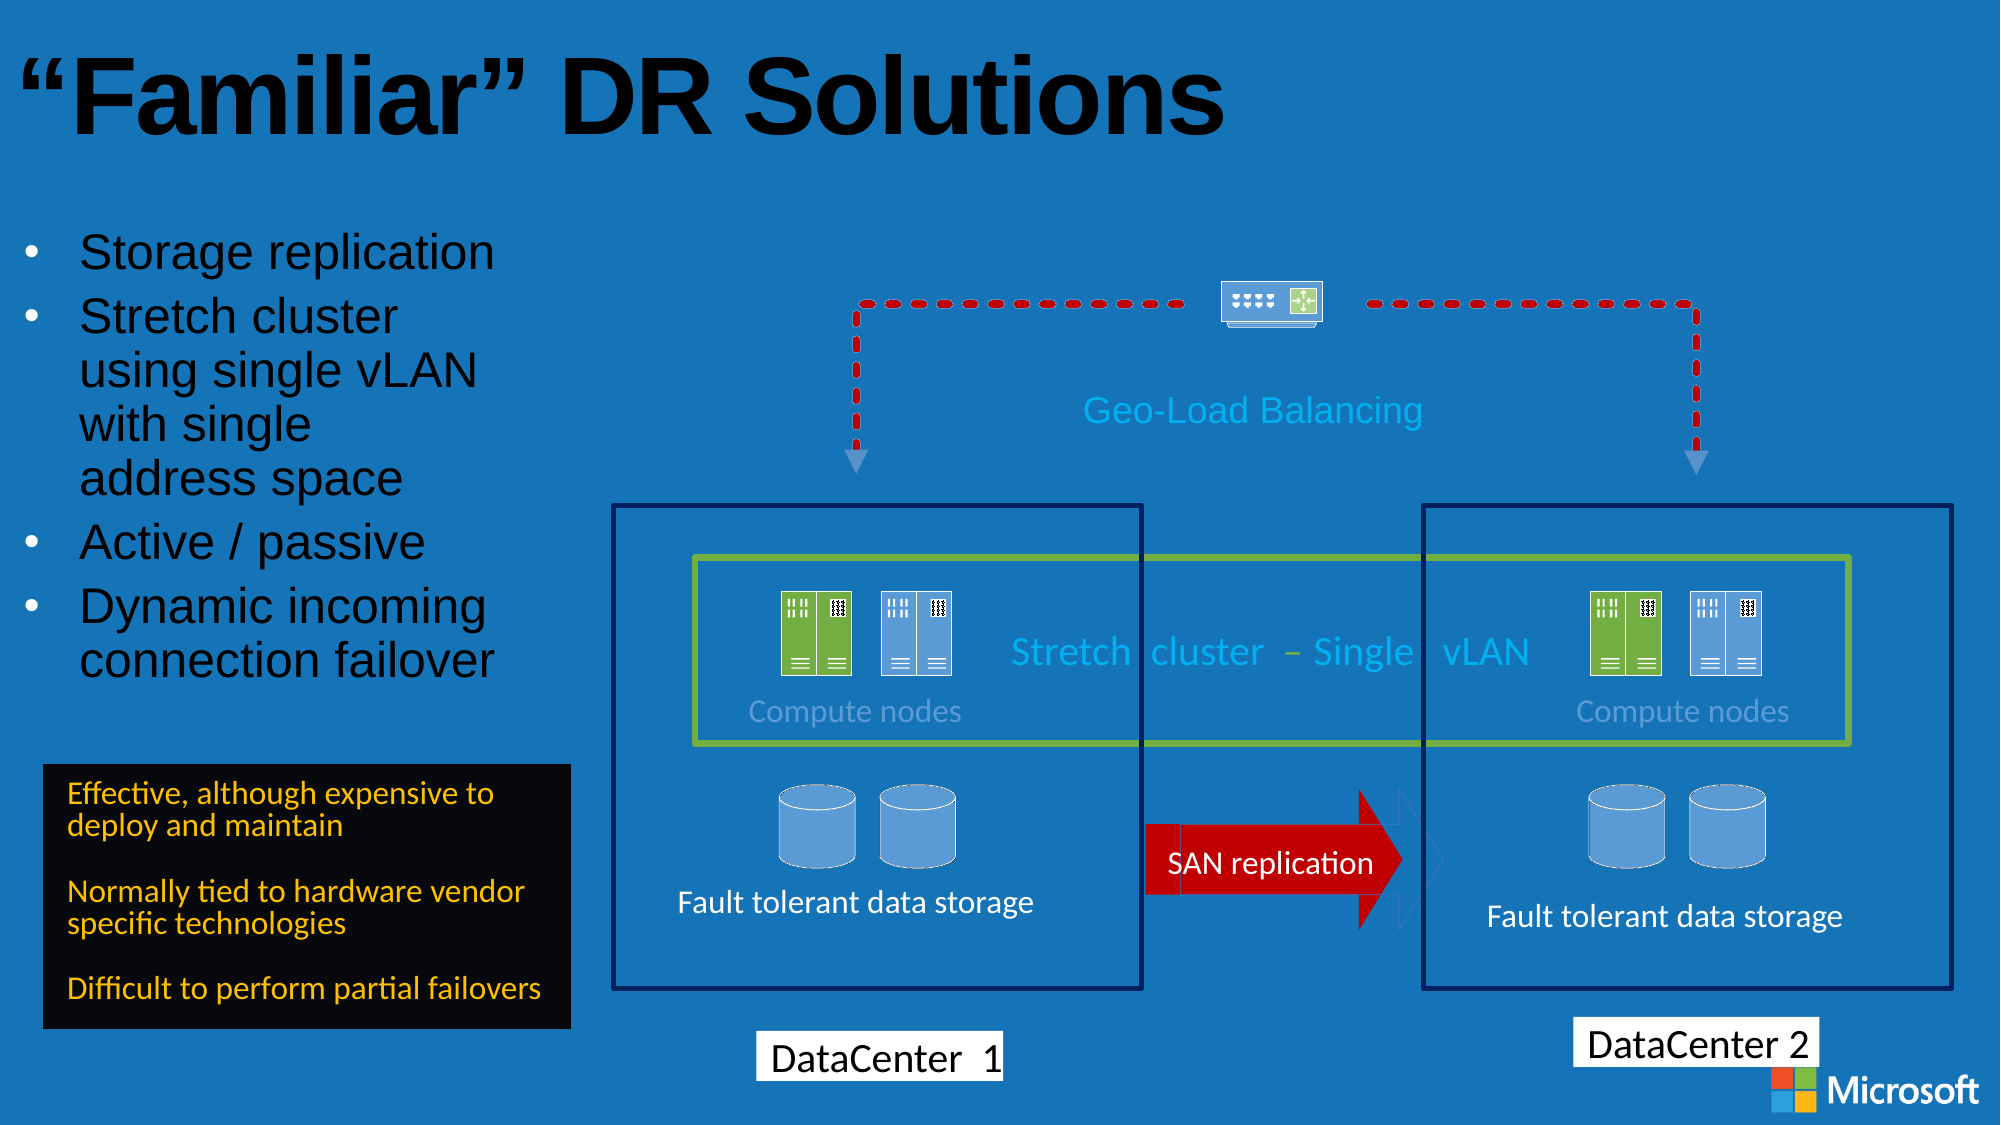

“Familiar” DR Solutions
Storage replication
Stretch cluster using single vLAN with single address space
Active / passive
Dynamic incoming connection failover

Stretch  cluster
–

Single   vLAN
Compute nodes
Compute nodes

SAN replication
Fault tolerant data storage

DataCenter 2
DataCenter  1
Geo-Load Balancing
Effective, although expensive to deploy and maintain
Normally tied to hardware vendor specific technologies
Difficult to perform partial failovers

Fault tolerant data storage